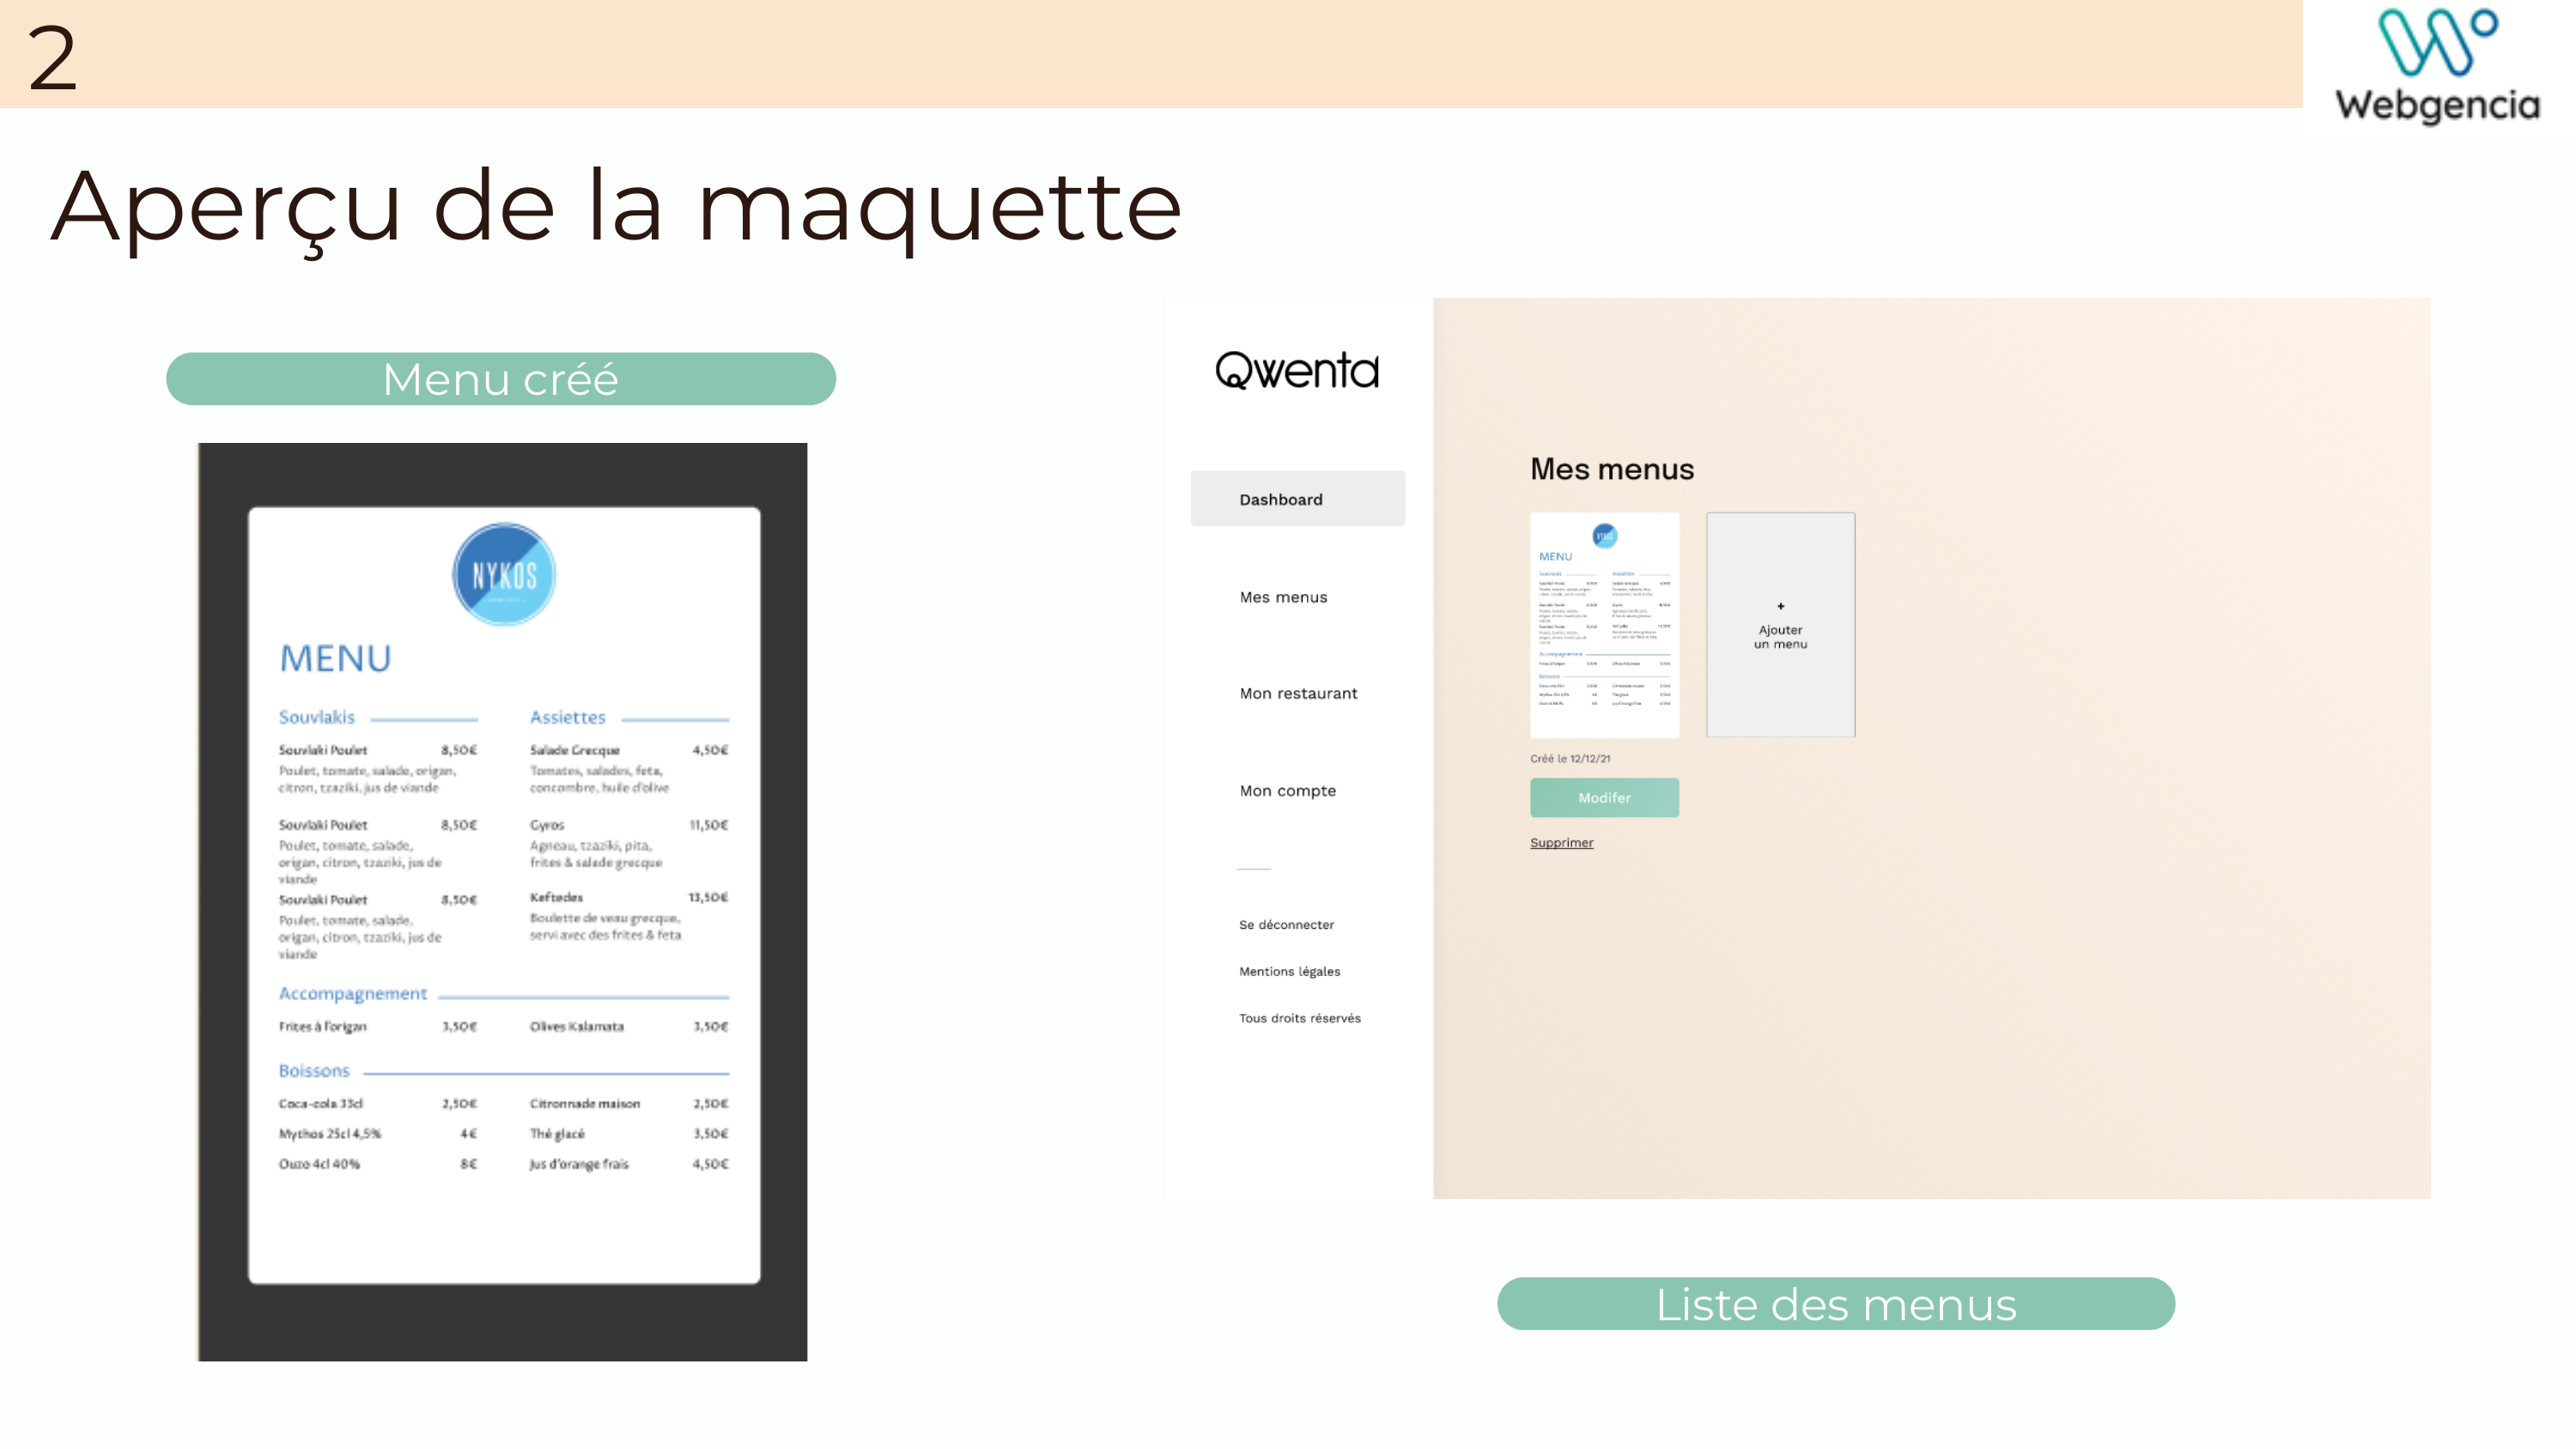

2
Aperçu de la maquette

Menu créé

Liste des menus